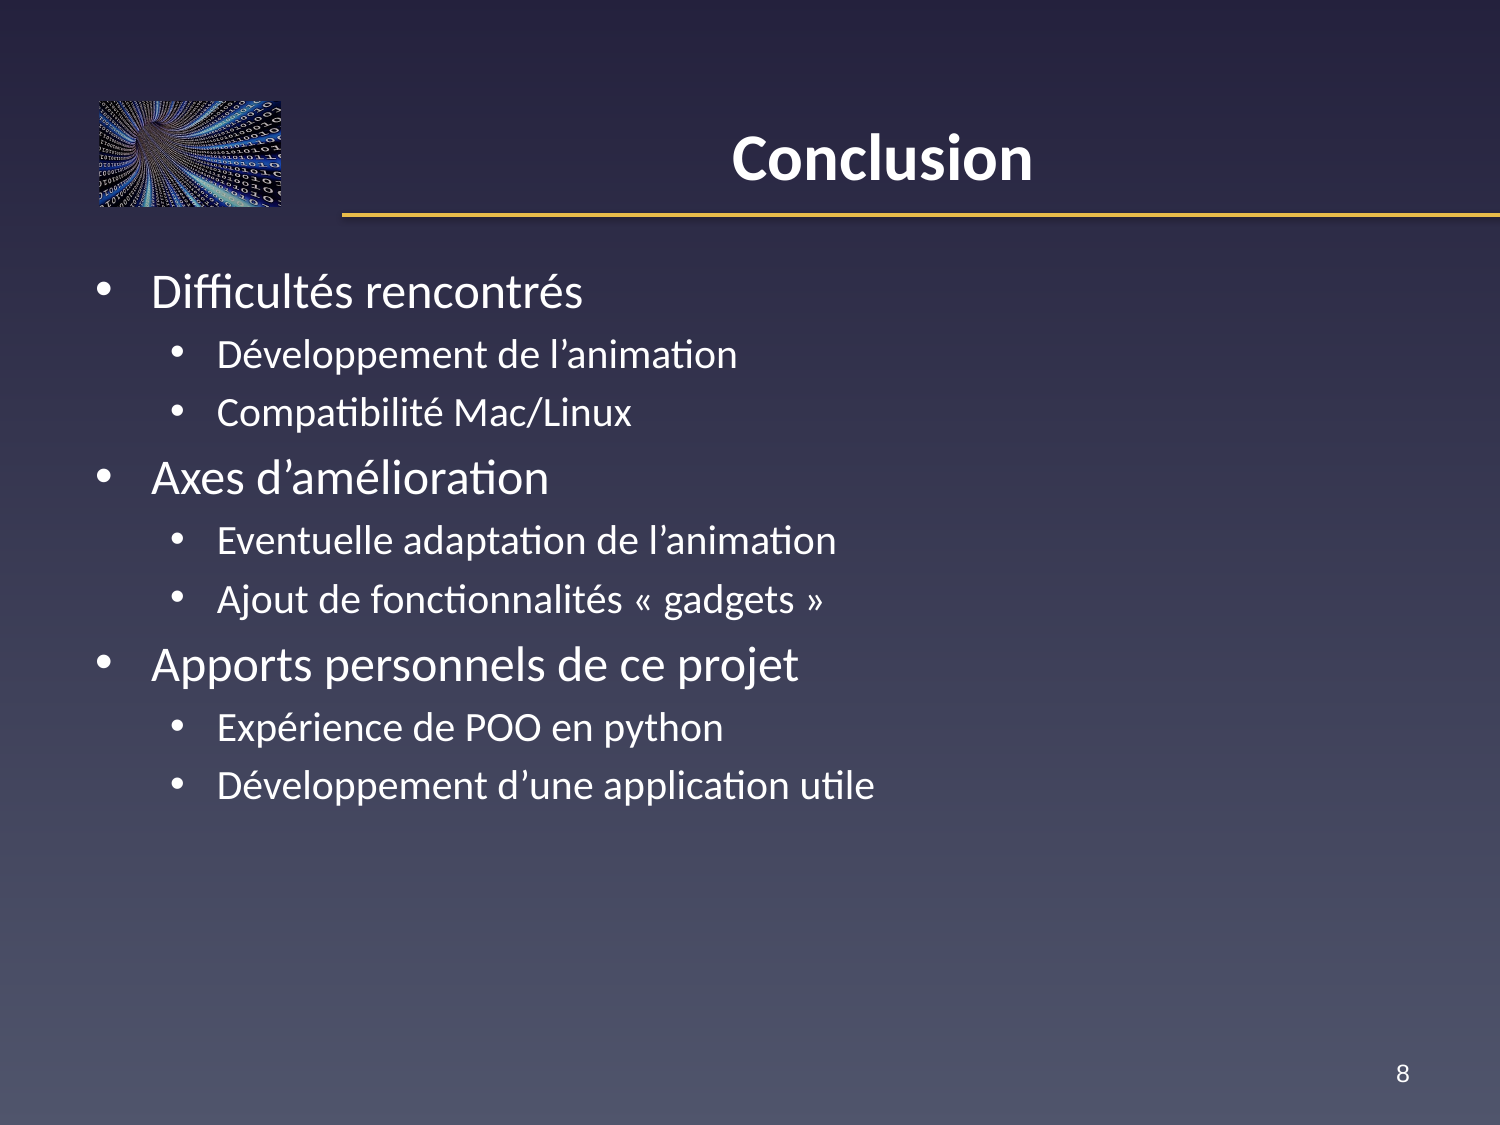

# Conclusion
Difficultés rencontrés
Développement de l’animation
Compatibilité Mac/Linux
Axes d’amélioration
Eventuelle adaptation de l’animation
Ajout de fonctionnalités « gadgets »
Apports personnels de ce projet
Expérience de POO en python
Développement d’une application utile

8